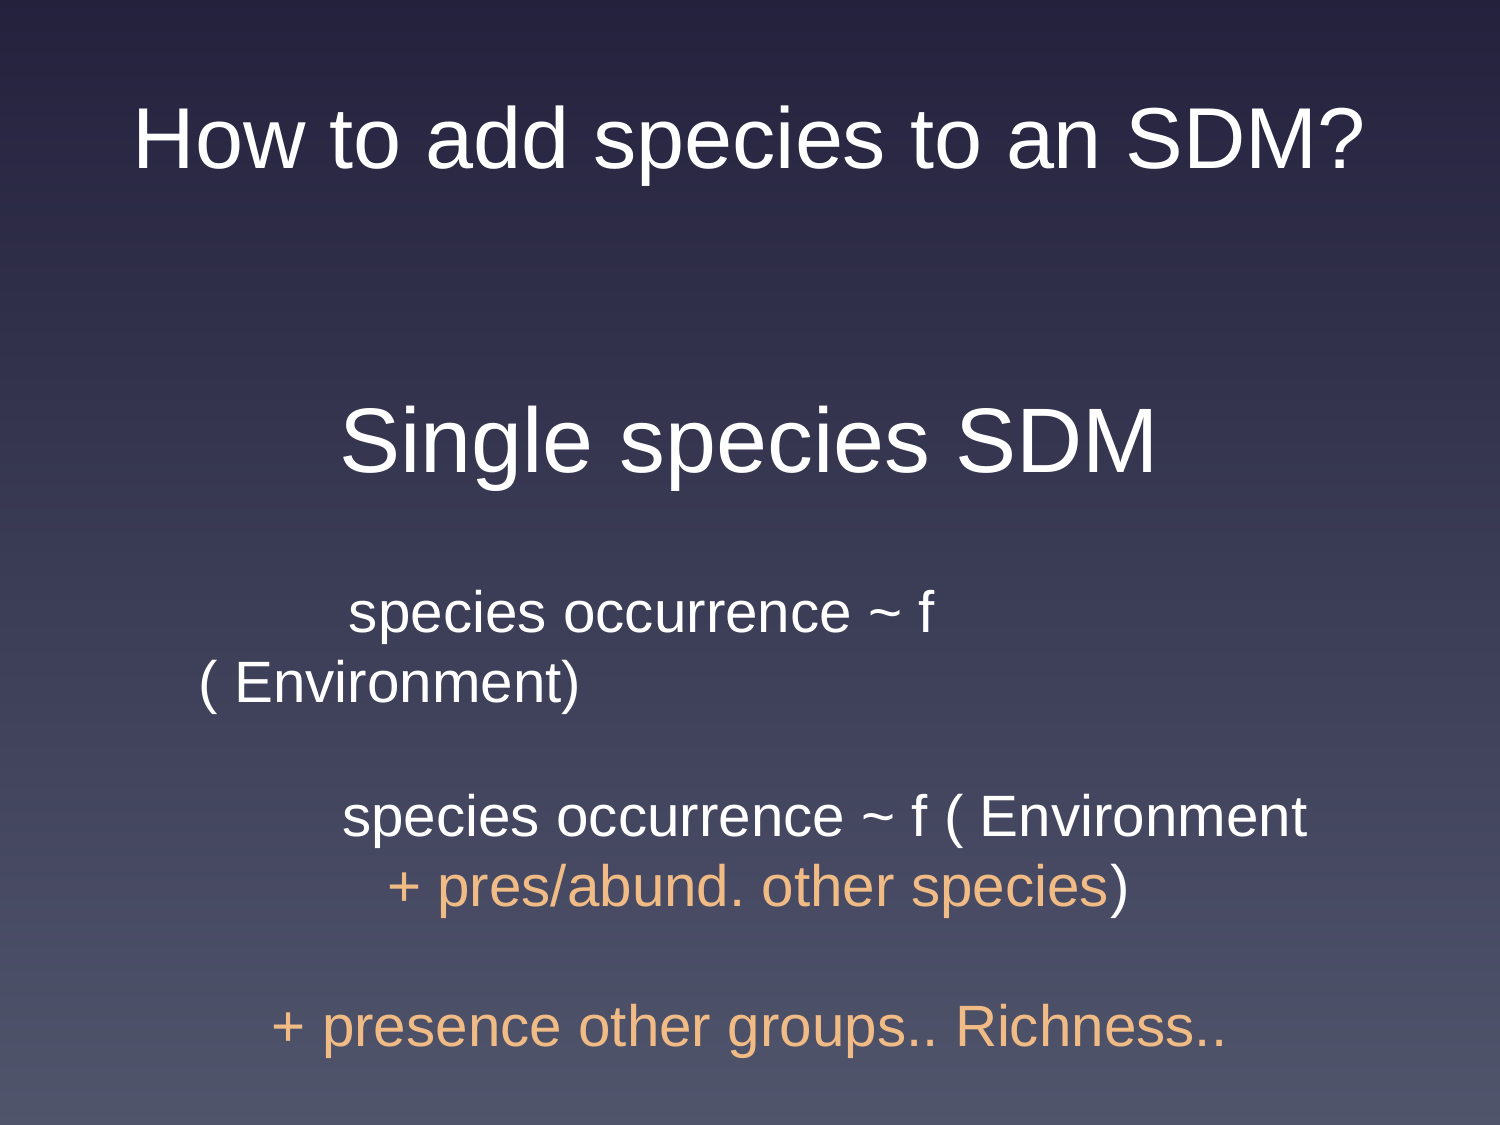

# How to add species to an SDM?
Single species SDM

	species occurrence ~ f ( Environment)

	species occurrence ~ f ( Environment
 + pres/abund. other species)

+ presence other groups.. Richness..